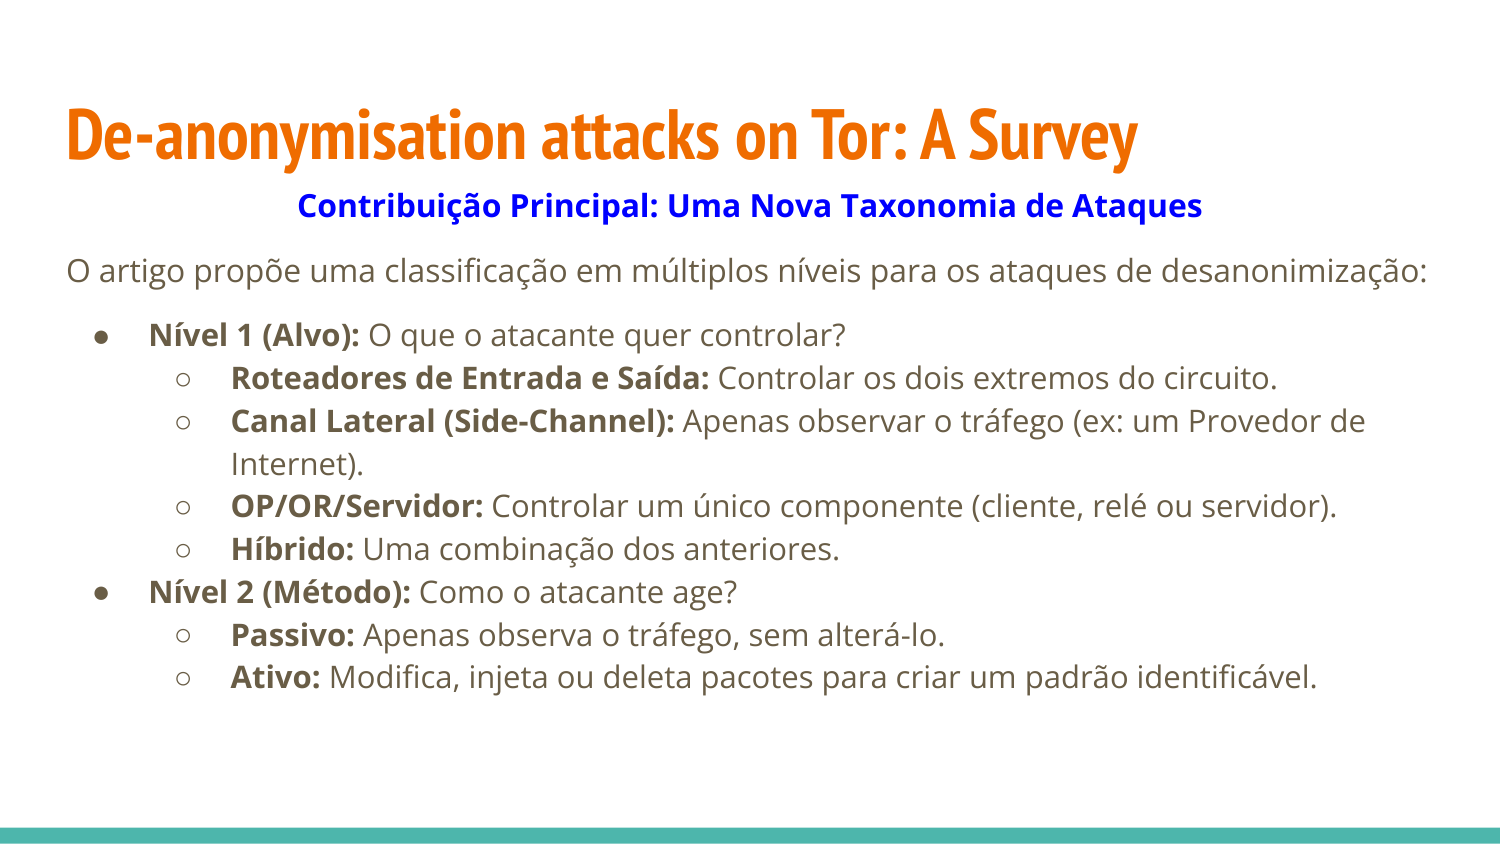

# De-anonymisation attacks on Tor: A Survey
Contribuição Principal: Uma Nova Taxonomia de Ataques
O artigo propõe uma classificação em múltiplos níveis para os ataques de desanonimização:
Nível 1 (Alvo): O que o atacante quer controlar?
Roteadores de Entrada e Saída: Controlar os dois extremos do circuito.
Canal Lateral (Side-Channel): Apenas observar o tráfego (ex: um Provedor de Internet).
OP/OR/Servidor: Controlar um único componente (cliente, relé ou servidor).
Híbrido: Uma combinação dos anteriores.
Nível 2 (Método): Como o atacante age?
Passivo: Apenas observa o tráfego, sem alterá-lo.
Ativo: Modifica, injeta ou deleta pacotes para criar um padrão identificável.